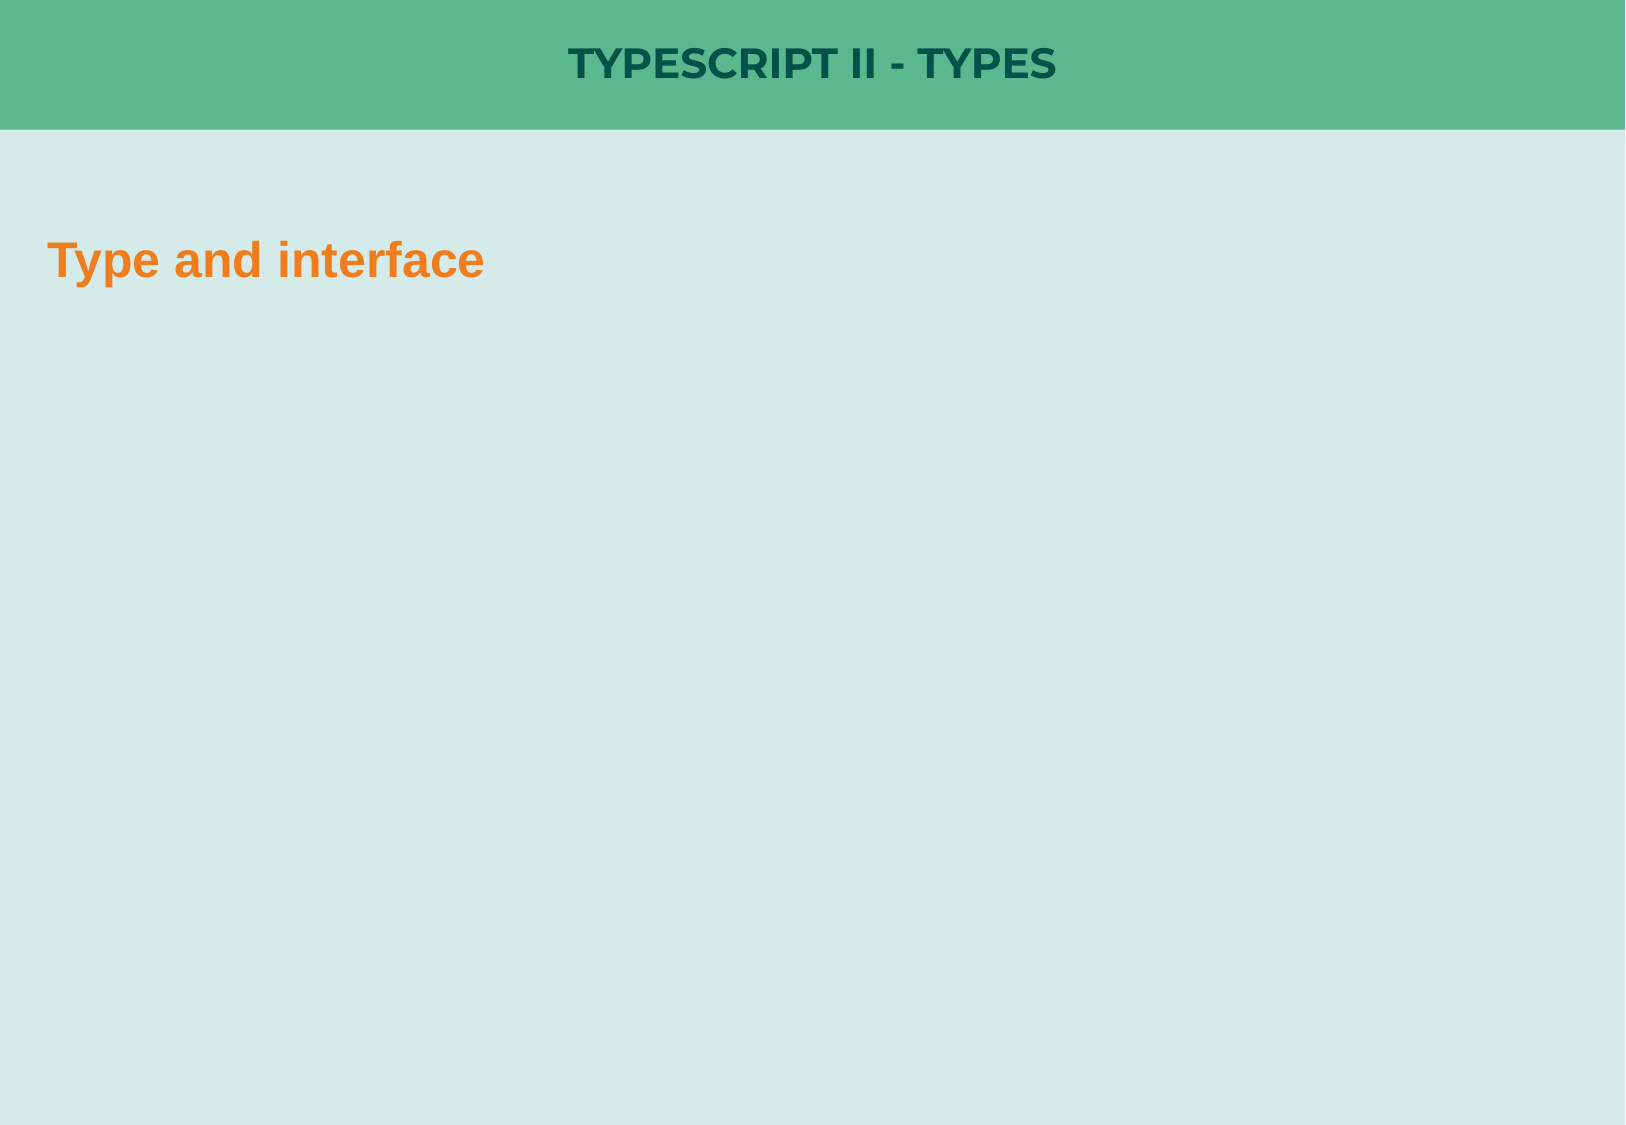

# Typescript II - Types
Type and interface